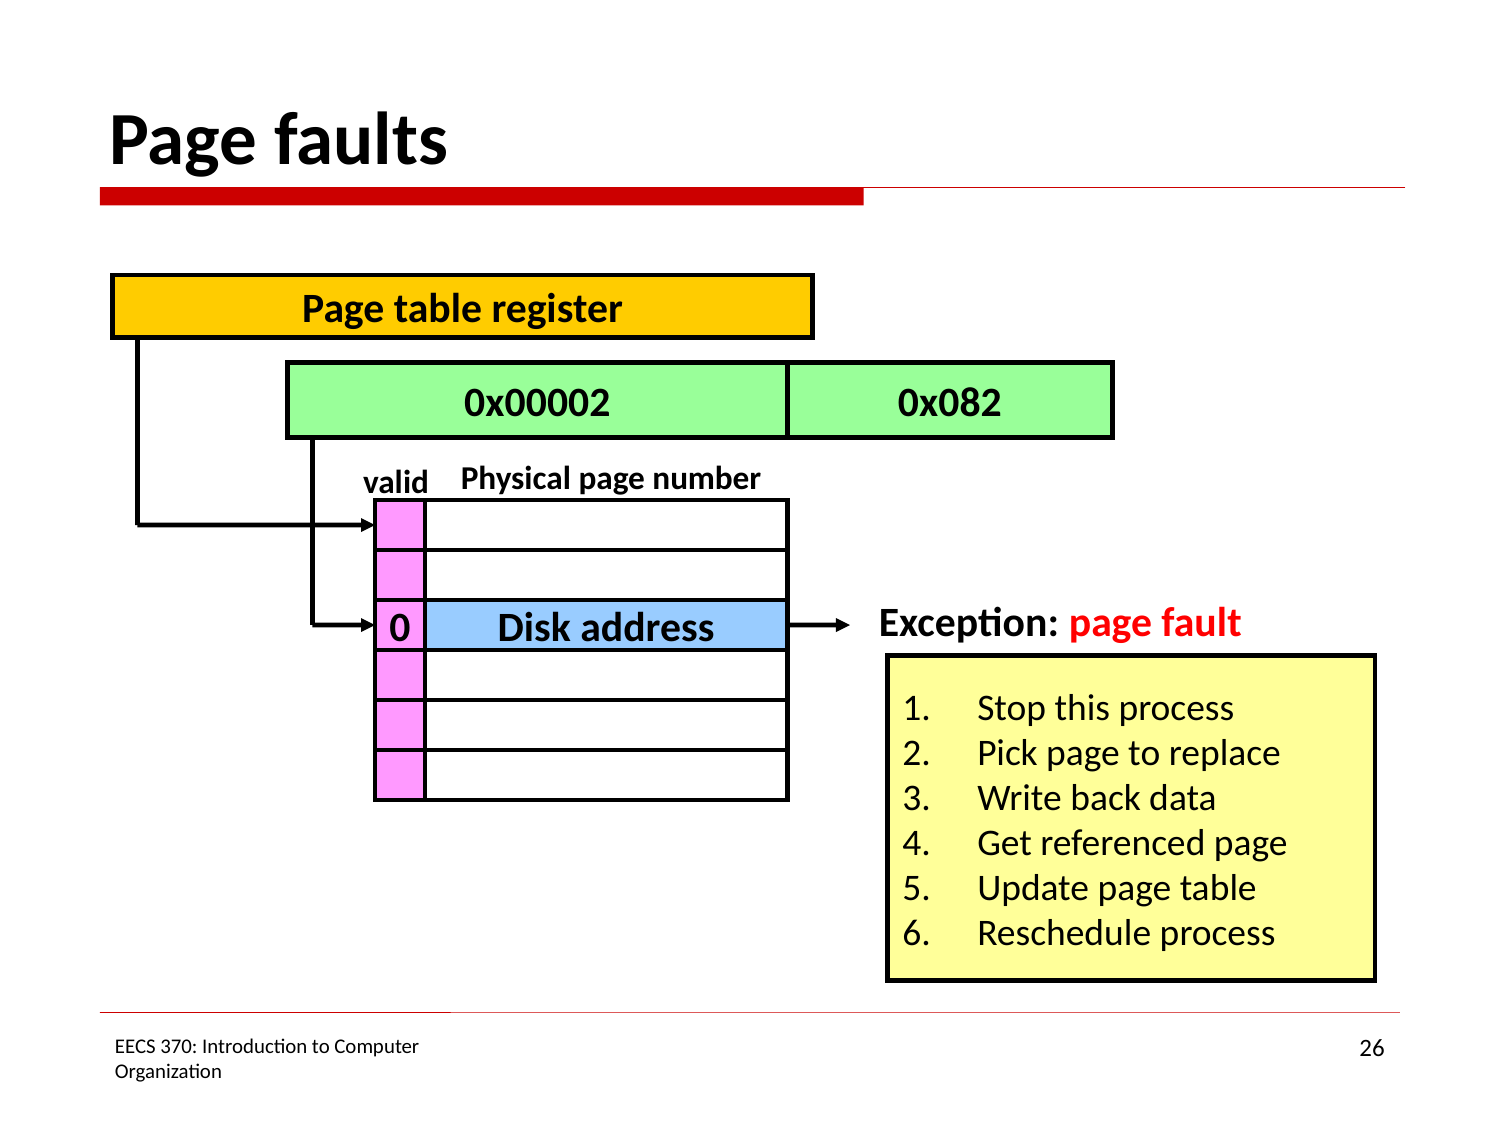

# Page faults
Page table register

0x00002
0x082

Physical page number
valid

Exception: page fault
0
Disk address

Stop this process
Pick page to replace
Write back data
Get referenced page
Update page table
Reschedule process

26
EECS 370: Introduction to Computer Organization